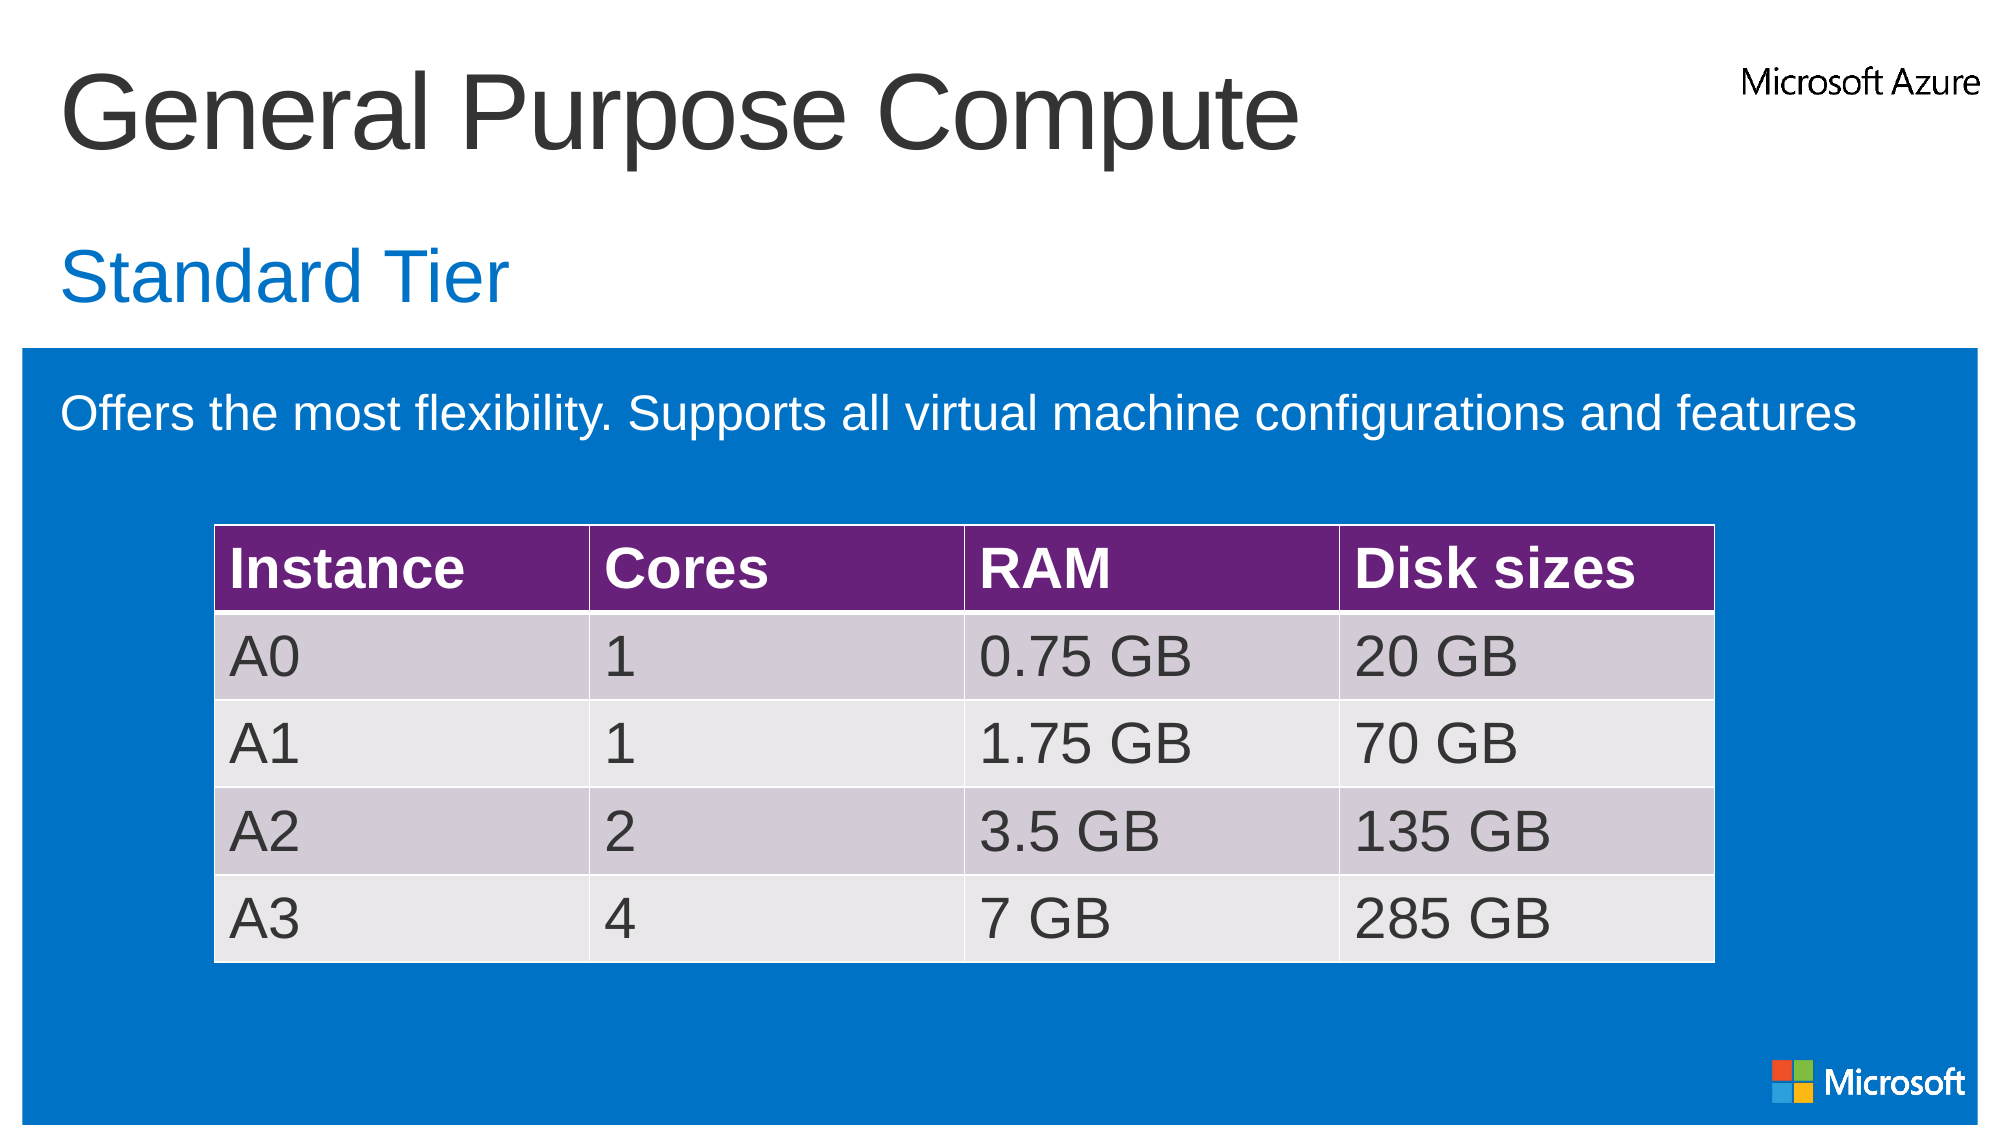

# General Purpose Compute
Standard Tier
Offers the most flexibility. Supports all virtual machine configurations and features
| Instance | Cores | RAM | Disk sizes |
| --- | --- | --- | --- |
| A0 | 1 | 0.75 GB | 20 GB |
| A1 | 1 | 1.75 GB | 70 GB |
| A2 | 2 | 3.5 GB | 135 GB |
| A3 | 4 | 7 GB | 285 GB |